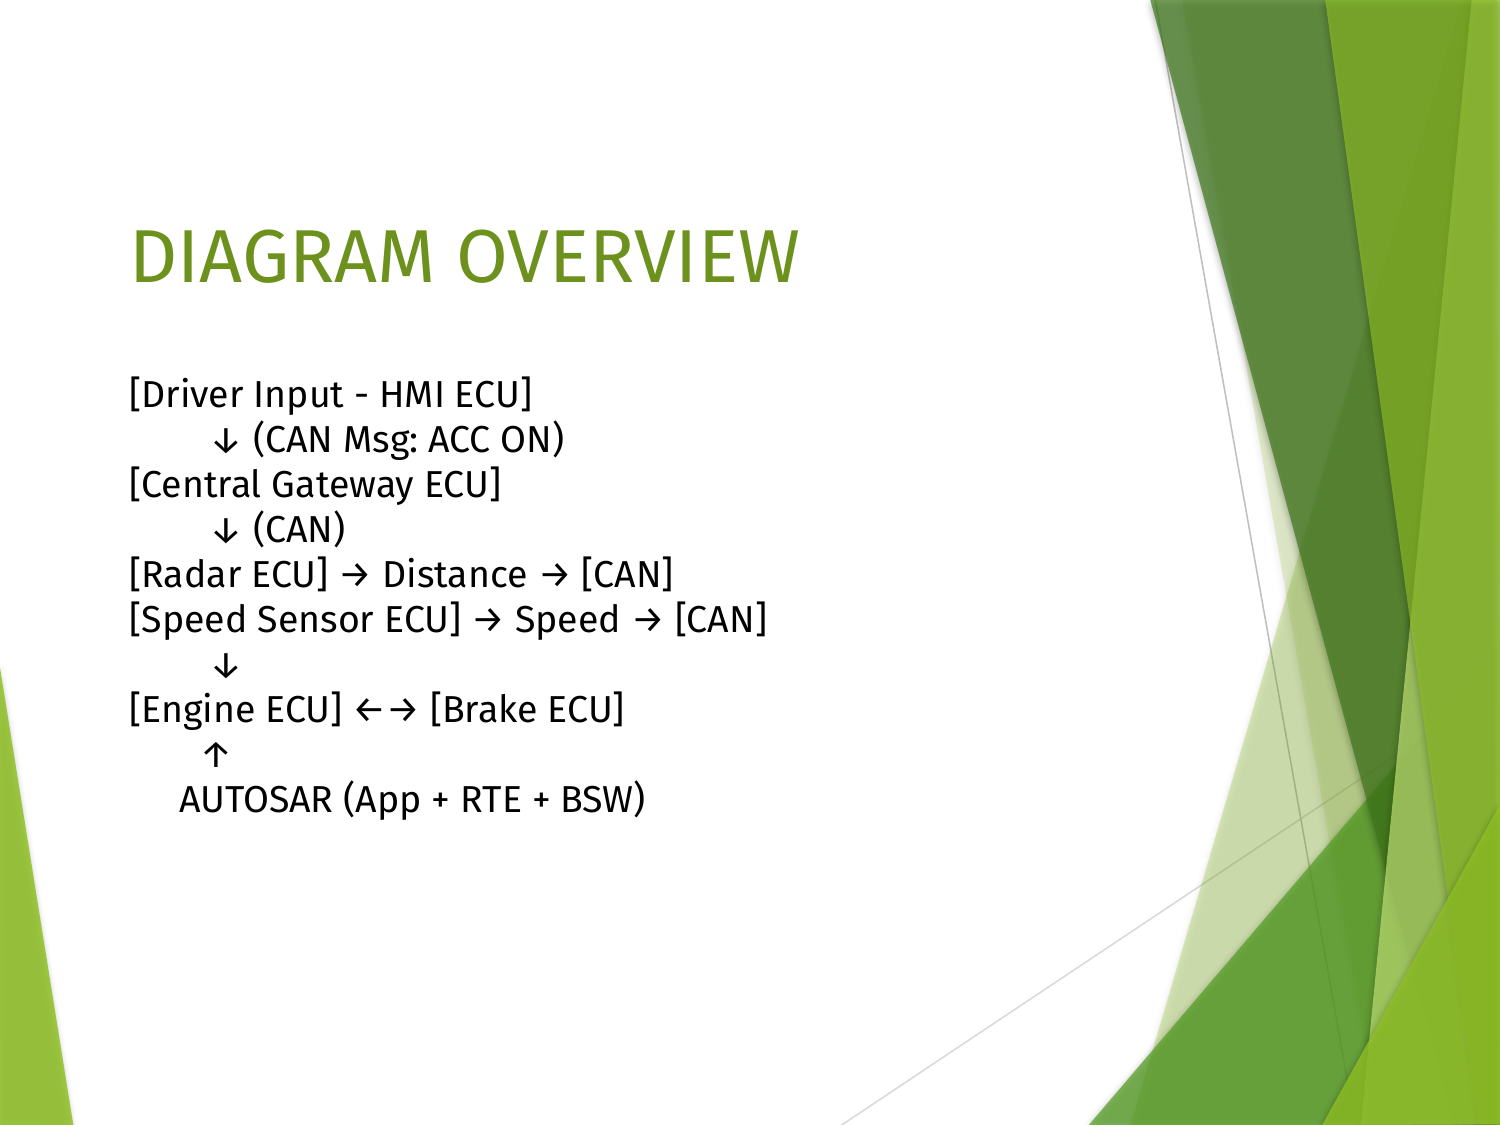

DIAGRAM OVERVIEW
[Driver Input - HMI ECU]
        ↓ (CAN Msg: ACC ON)
[Central Gateway ECU]
        ↓ (CAN)
[Radar ECU] → Distance → [CAN]
[Speed Sensor ECU] → Speed → [CAN]
        ↓
[Engine ECU] ←→ [Brake ECU]
       ↑
     AUTOSAR (App + RTE + BSW)